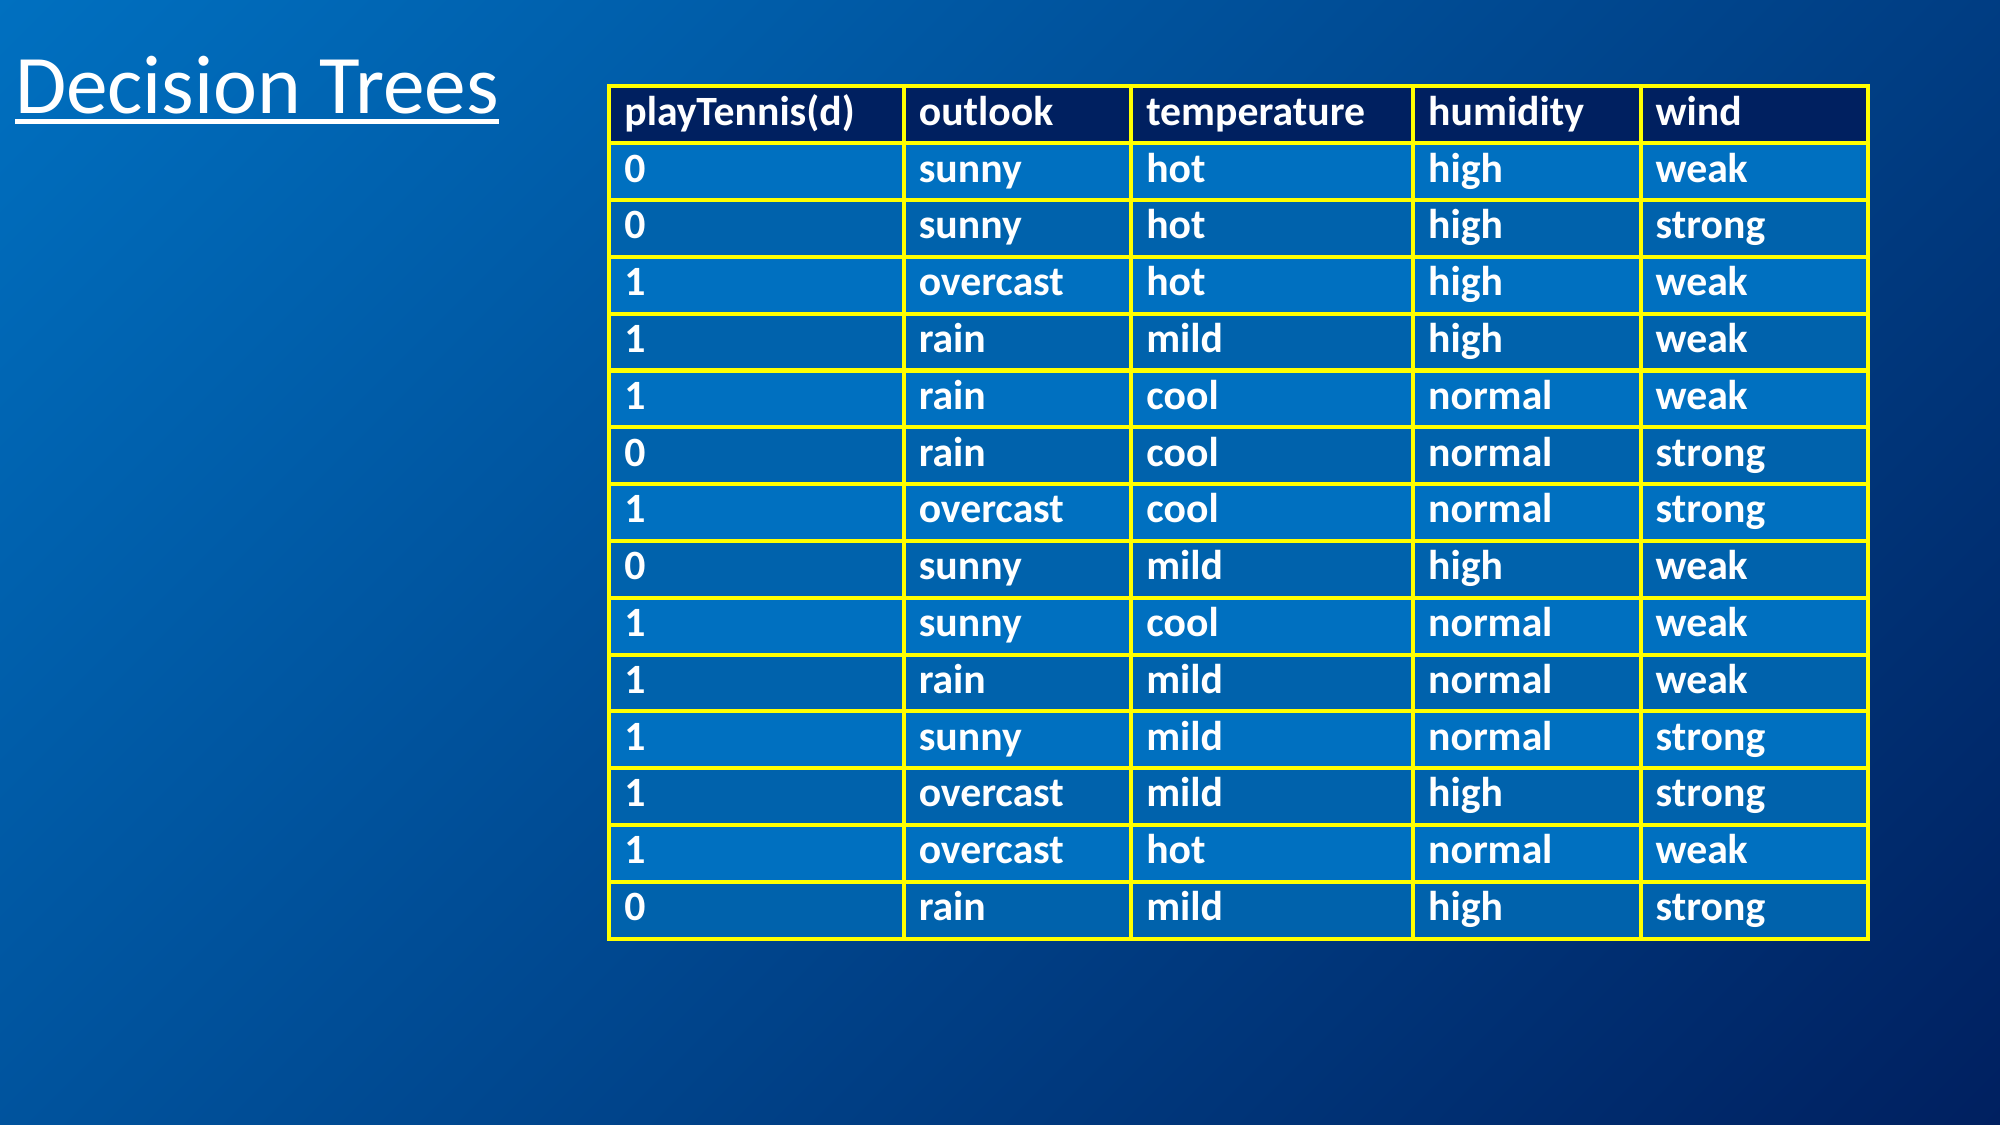

# Decision Trees
| playTennis(d) | outlook | temperature | humidity | wind |
| --- | --- | --- | --- | --- |
| 0 | sunny | hot | high | weak |
| 0 | sunny | hot | high | strong |
| 1 | overcast | hot | high | weak |
| 1 | rain | mild | high | weak |
| 1 | rain | cool | normal | weak |
| 0 | rain | cool | normal | strong |
| 1 | overcast | cool | normal | strong |
| 0 | sunny | mild | high | weak |
| 1 | sunny | cool | normal | weak |
| 1 | rain | mild | normal | weak |
| 1 | sunny | mild | normal | strong |
| 1 | overcast | mild | high | strong |
| 1 | overcast | hot | normal | weak |
| 0 | rain | mild | high | strong |